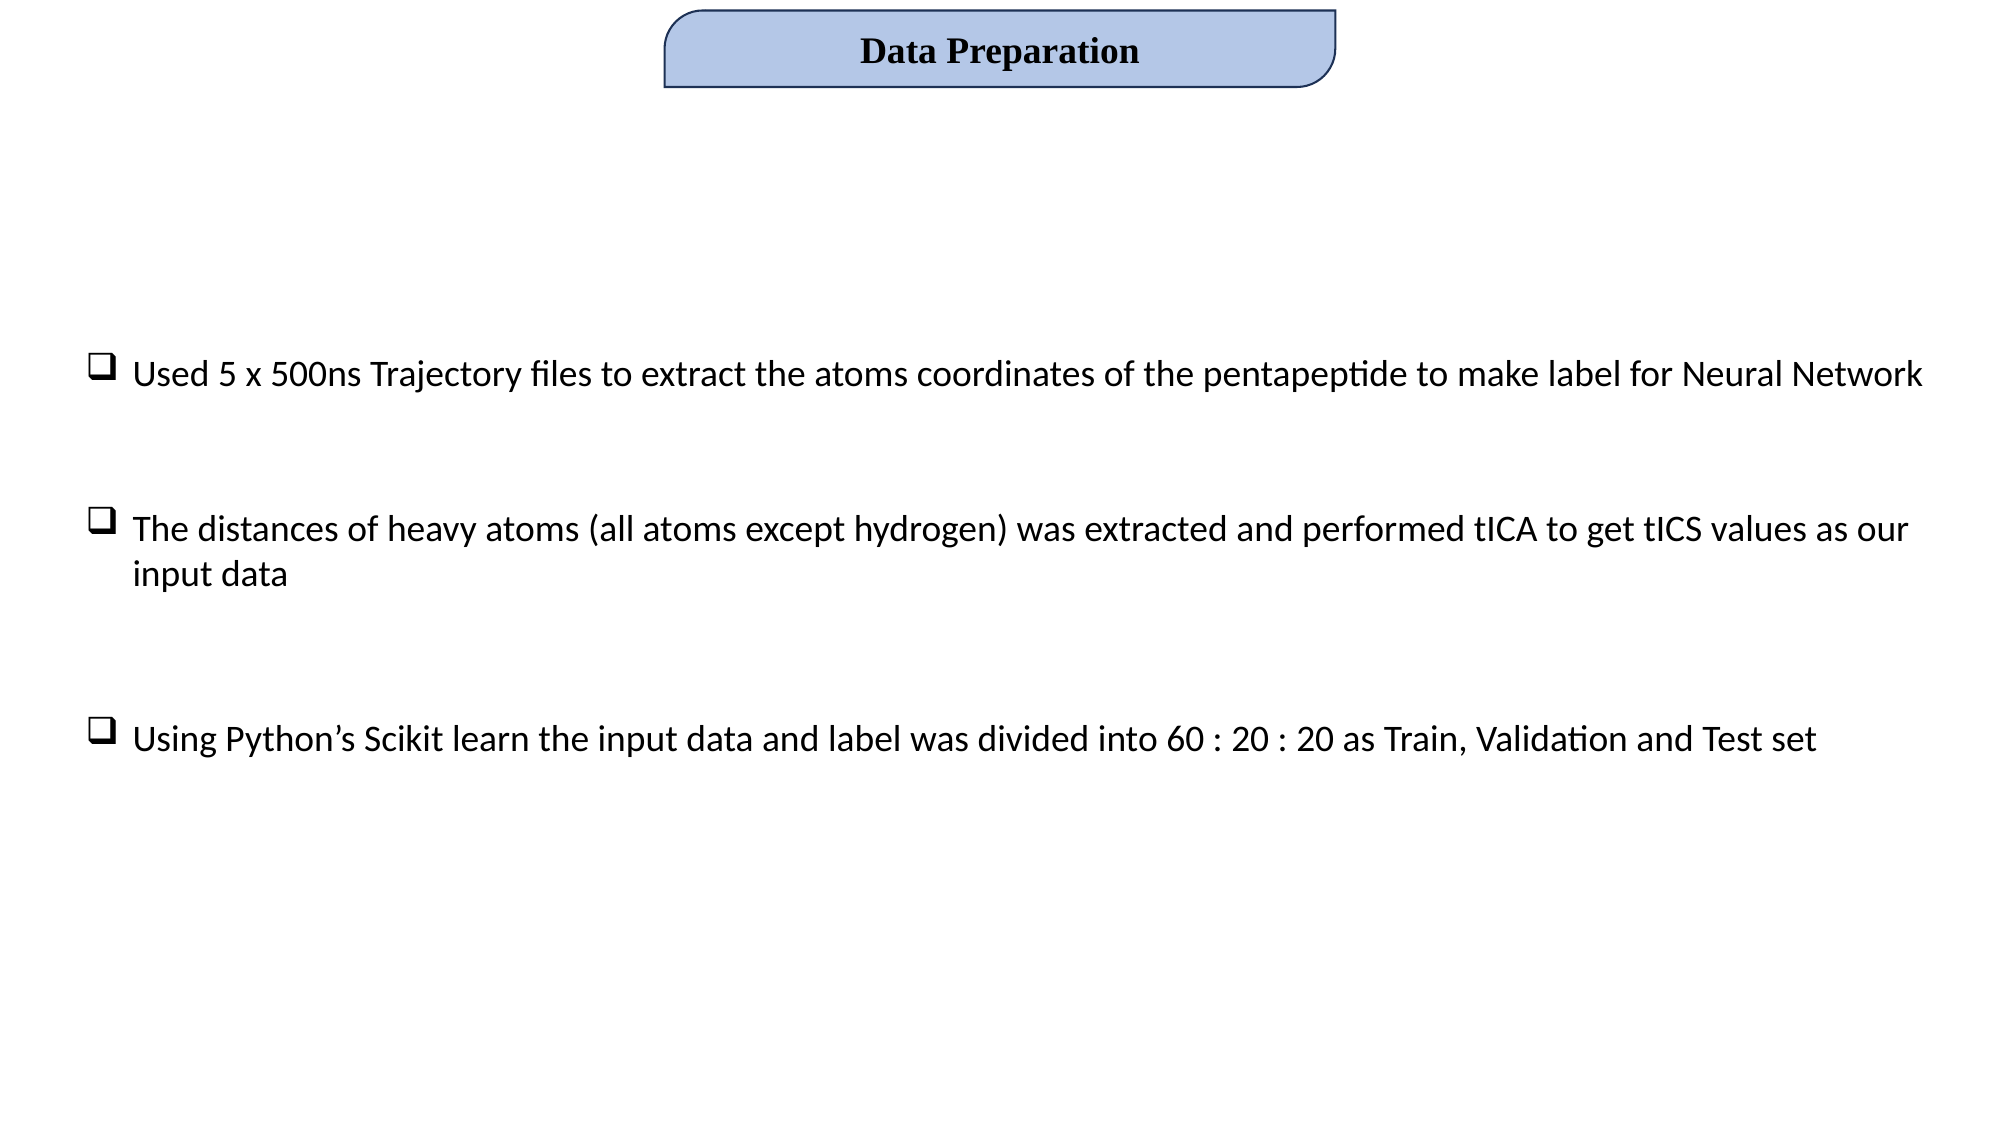

Data Preparation
Used 5 x 500ns Trajectory files to extract the atoms coordinates of the pentapeptide to make label for Neural Network

The distances of heavy atoms (all atoms except hydrogen) was extracted and performed tICA to get tICS values as our input data

Using Python’s Scikit learn the input data and label was divided into 60 : 20 : 20 as Train, Validation and Test set